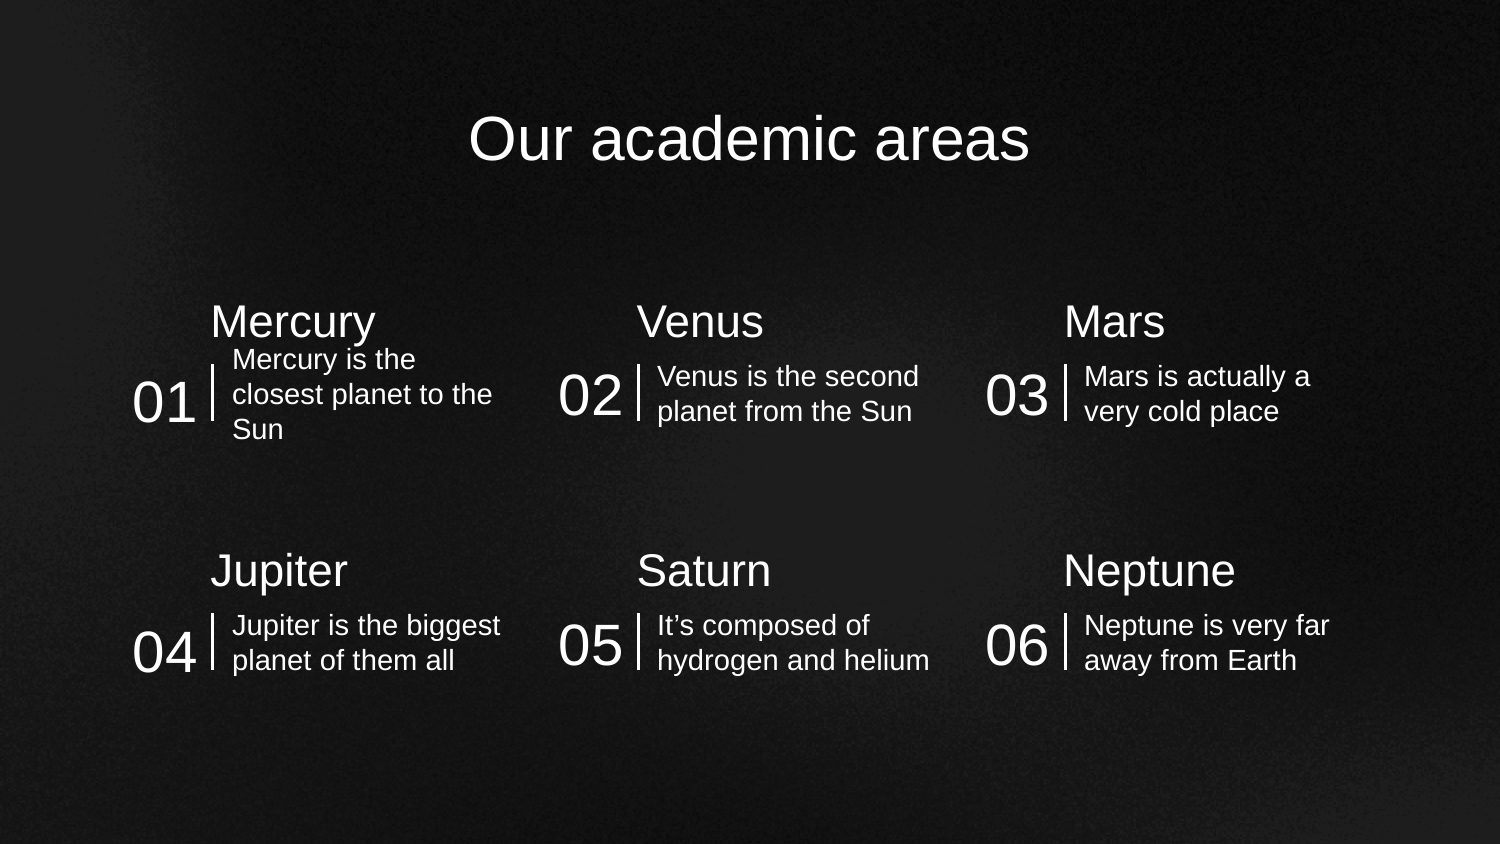

# Our academic areas
Mercury
Venus
Mars
Mercury is the closest planet to the Sun
Venus is the second planet from the Sun
Mars is actually a very cold place
01
02
03
Jupiter
Saturn
Neptune
Jupiter is the biggest planet of them all
It’s composed of hydrogen and helium
Neptune is very far away from Earth
04
05
06